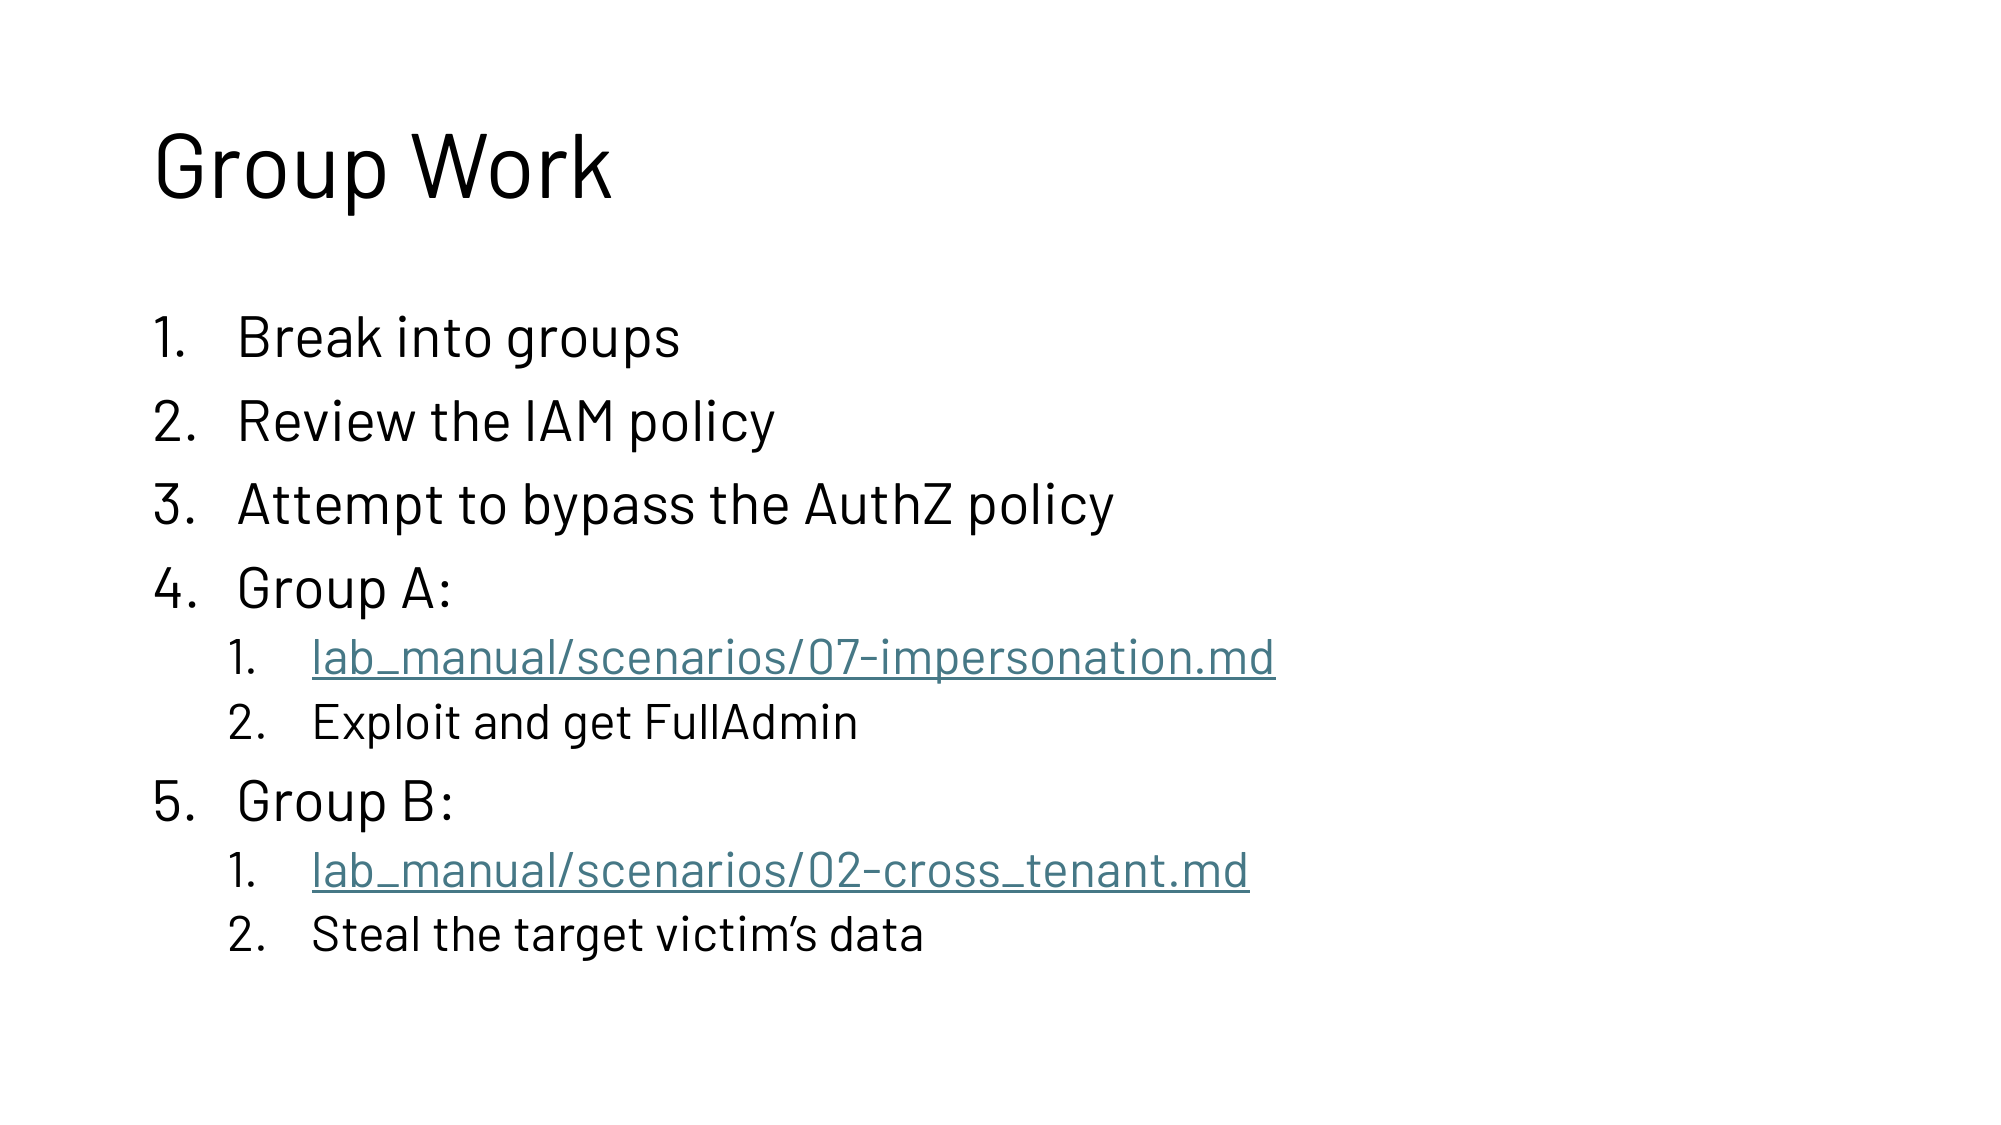

# Group Work
Break into groups
Review the IAM policy
Attempt to bypass the AuthZ policy
Group A:
lab_manual/scenarios/07-impersonation.md
Exploit and get FullAdmin
Group B:
lab_manual/scenarios/02-cross_tenant.md
Steal the target victim’s data